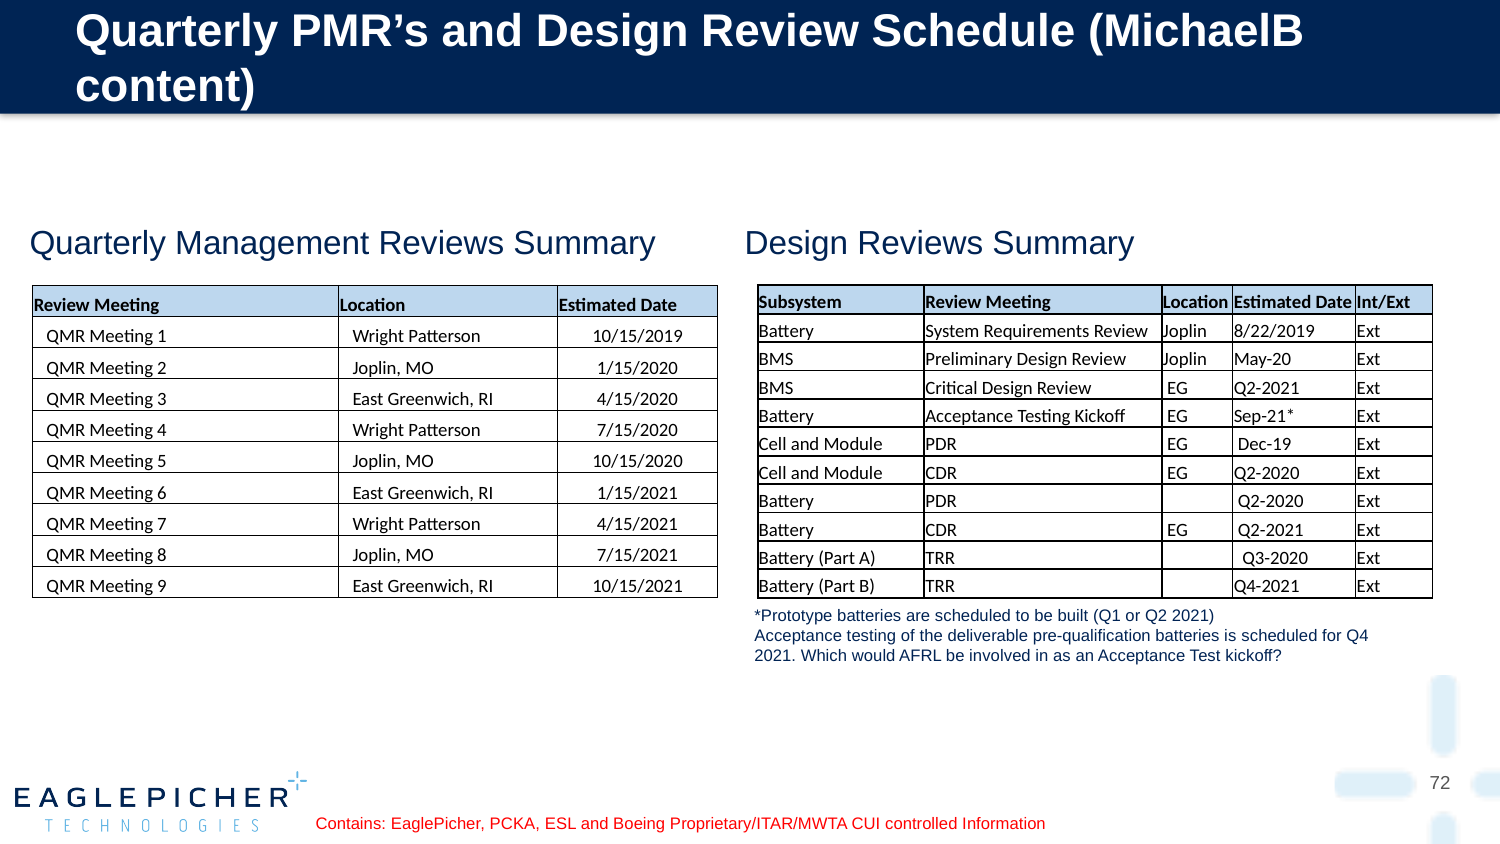

# Quarterly PMR’s and Design Review Schedule (MichaelB content)
Quarterly Management Reviews Summary
Design Reviews Summary
| Subsystem | Review Meeting | Location | Estimated Date | Int/Ext |
| --- | --- | --- | --- | --- |
| Battery | System Requirements Review | Joplin | 8/22/2019 | Ext |
| BMS | Preliminary Design Review | Joplin | May-20 | Ext |
| BMS | Critical Design Review | EG | Q2-2021 | Ext |
| Battery | Acceptance Testing Kickoff | EG | Sep-21\* | Ext |
| Cell and Module | PDR | EG | Dec-19 | Ext |
| Cell and Module | CDR | EG | Q2-2020 | Ext |
| Battery | PDR |  | Q2-2020 | Ext |
| Battery | CDR | EG | Q2-2021 | Ext |
| Battery (Part A) | TRR |  | Q3-2020 | Ext |
| Battery (Part B) | TRR |  | Q4-2021 | Ext |
| Review Meeting | Location | Estimated Date |
| --- | --- | --- |
| QMR Meeting 1 | Wright Patterson | 10/15/2019 |
| QMR Meeting 2 | Joplin, MO | 1/15/2020 |
| QMR Meeting 3 | East Greenwich, RI | 4/15/2020 |
| QMR Meeting 4 | Wright Patterson | 7/15/2020 |
| QMR Meeting 5 | Joplin, MO | 10/15/2020 |
| QMR Meeting 6 | East Greenwich, RI | 1/15/2021 |
| QMR Meeting 7 | Wright Patterson | 4/15/2021 |
| QMR Meeting 8 | Joplin, MO | 7/15/2021 |
| QMR Meeting 9 | East Greenwich, RI | 10/15/2021 |
*Prototype batteries are scheduled to be built (Q1 or Q2 2021)
Acceptance testing of the deliverable pre-qualification batteries is scheduled for Q4 2021. Which would AFRL be involved in as an Acceptance Test kickoff?